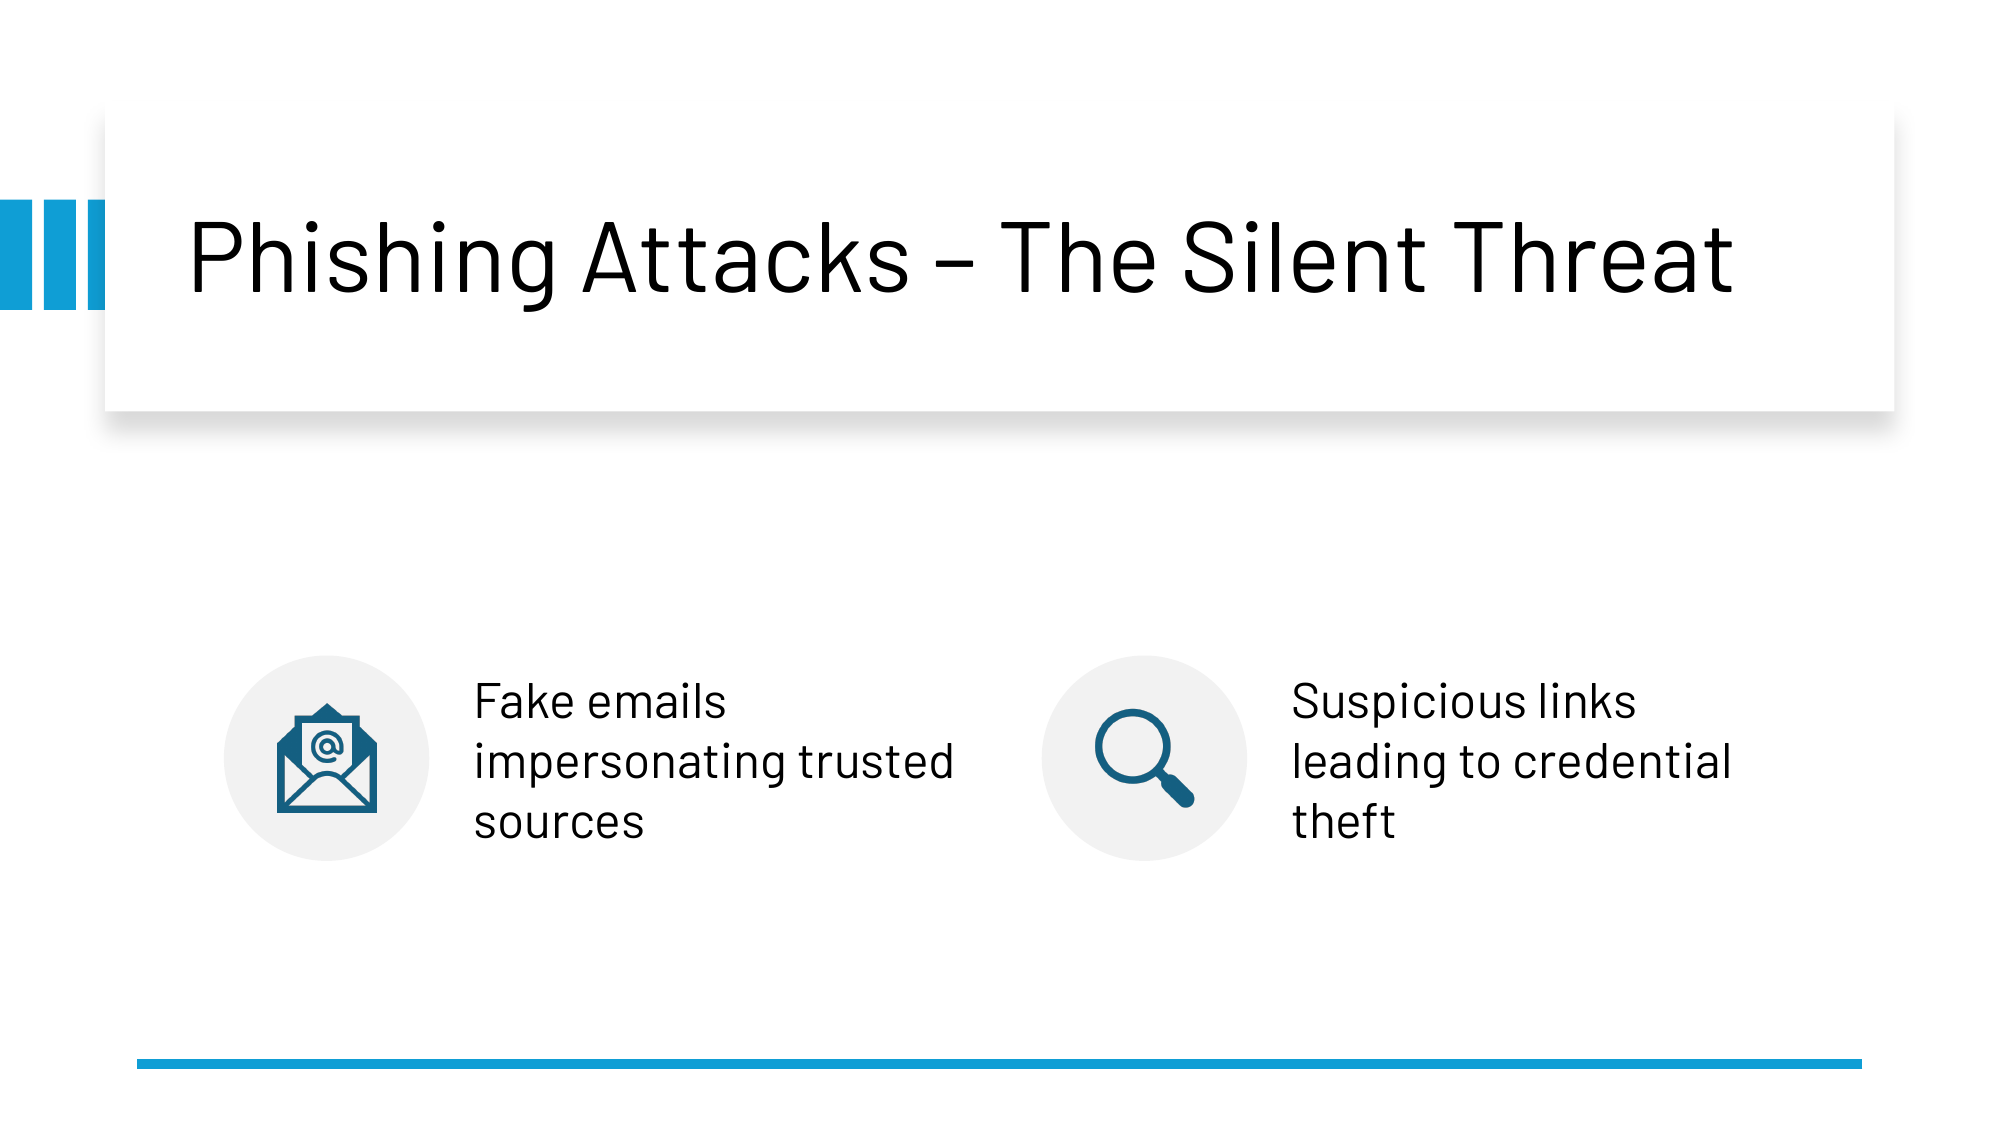

# Phishing Attacks – The Silent Threat

Fake emails impersonating trusted sources
Suspicious links leading to credential theft